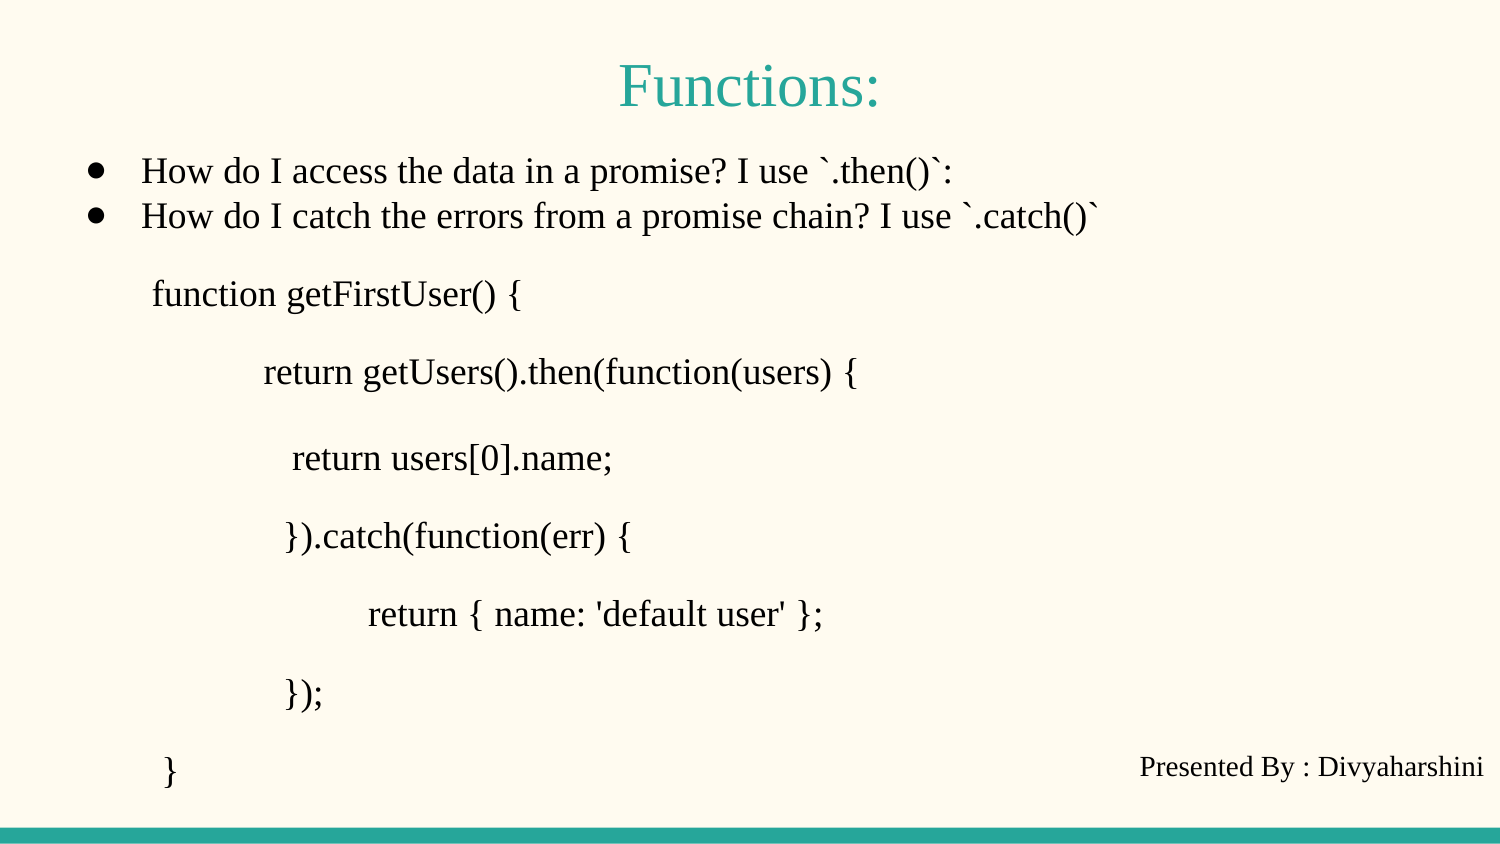

# Functions:
How do I access the data in a promise? I use `.then()`:
How do I catch the errors from a promise chain? I use `.catch()`
         function getFirstUser() {
	     return getUsers().then(function(users) {
    	        return users[0].name;
	       }).catch(function(err) {
    	                return { name: 'default user' };
	       });
          }

       Presented By : Divyaharshini